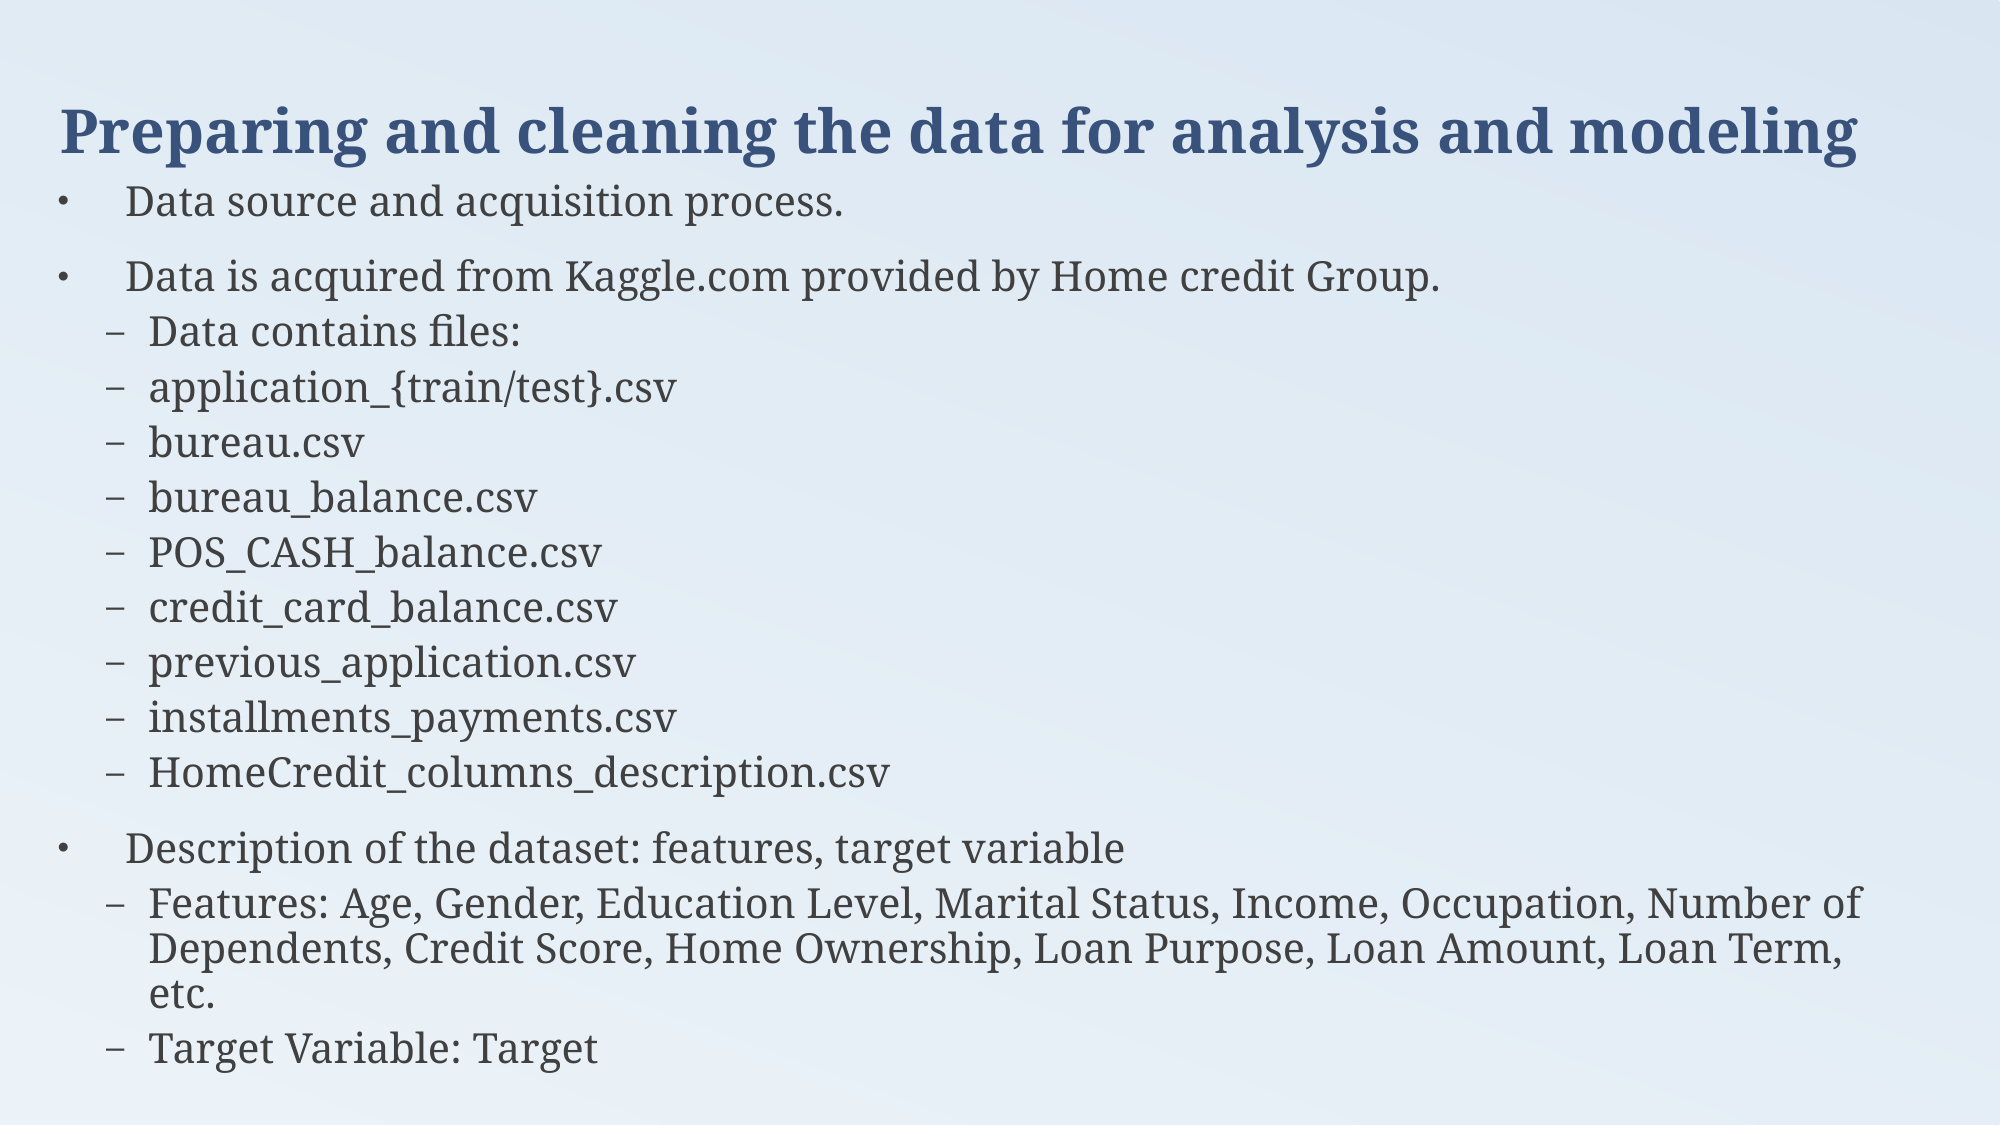

# Preparing and cleaning the data for analysis and modeling
Data source and acquisition process.
Data is acquired from Kaggle.com provided by Home credit Group.
Data contains files:
application_{train/test}.csv
bureau.csv
bureau_balance.csv
POS_CASH_balance.csv
credit_card_balance.csv
previous_application.csv
installments_payments.csv
HomeCredit_columns_description.csv
Description of the dataset: features, target variable
Features: Age, Gender, Education Level, Marital Status, Income, Occupation, Number of Dependents, Credit Score, Home Ownership, Loan Purpose, Loan Amount, Loan Term, etc.
Target Variable: Target